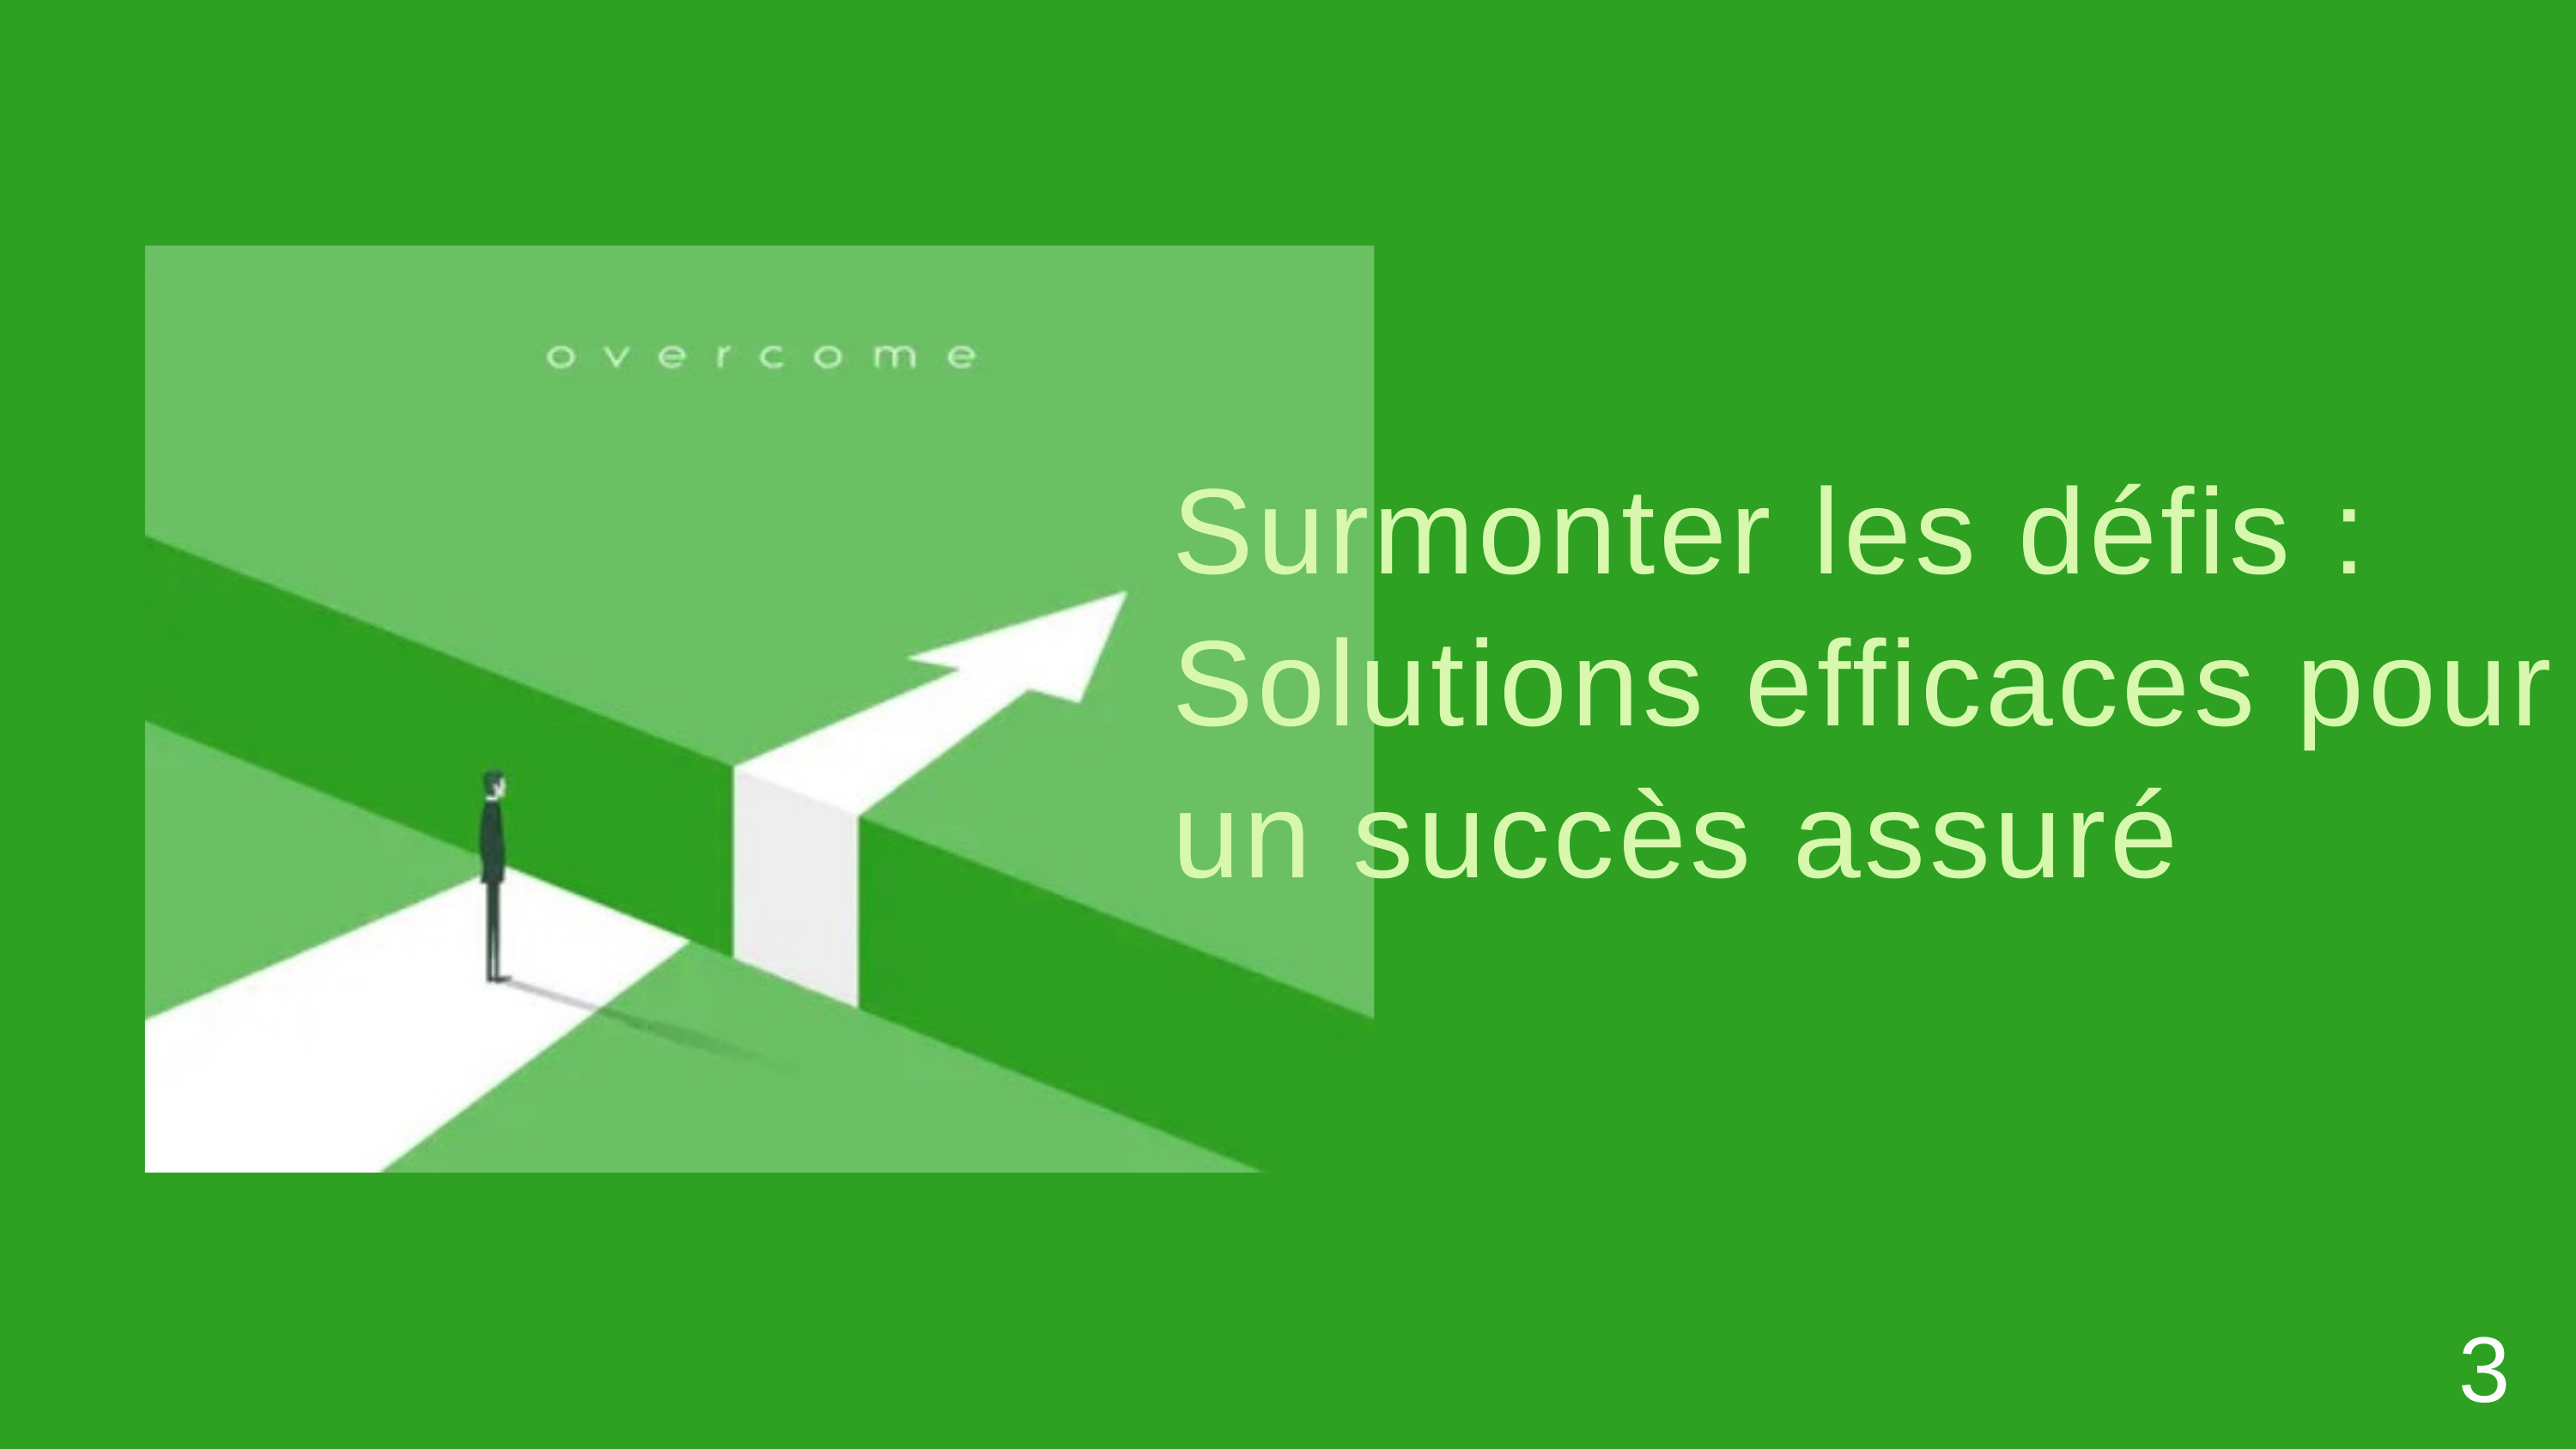

Surmonter les défis :
Solutions efficaces pour un succès assuré
3